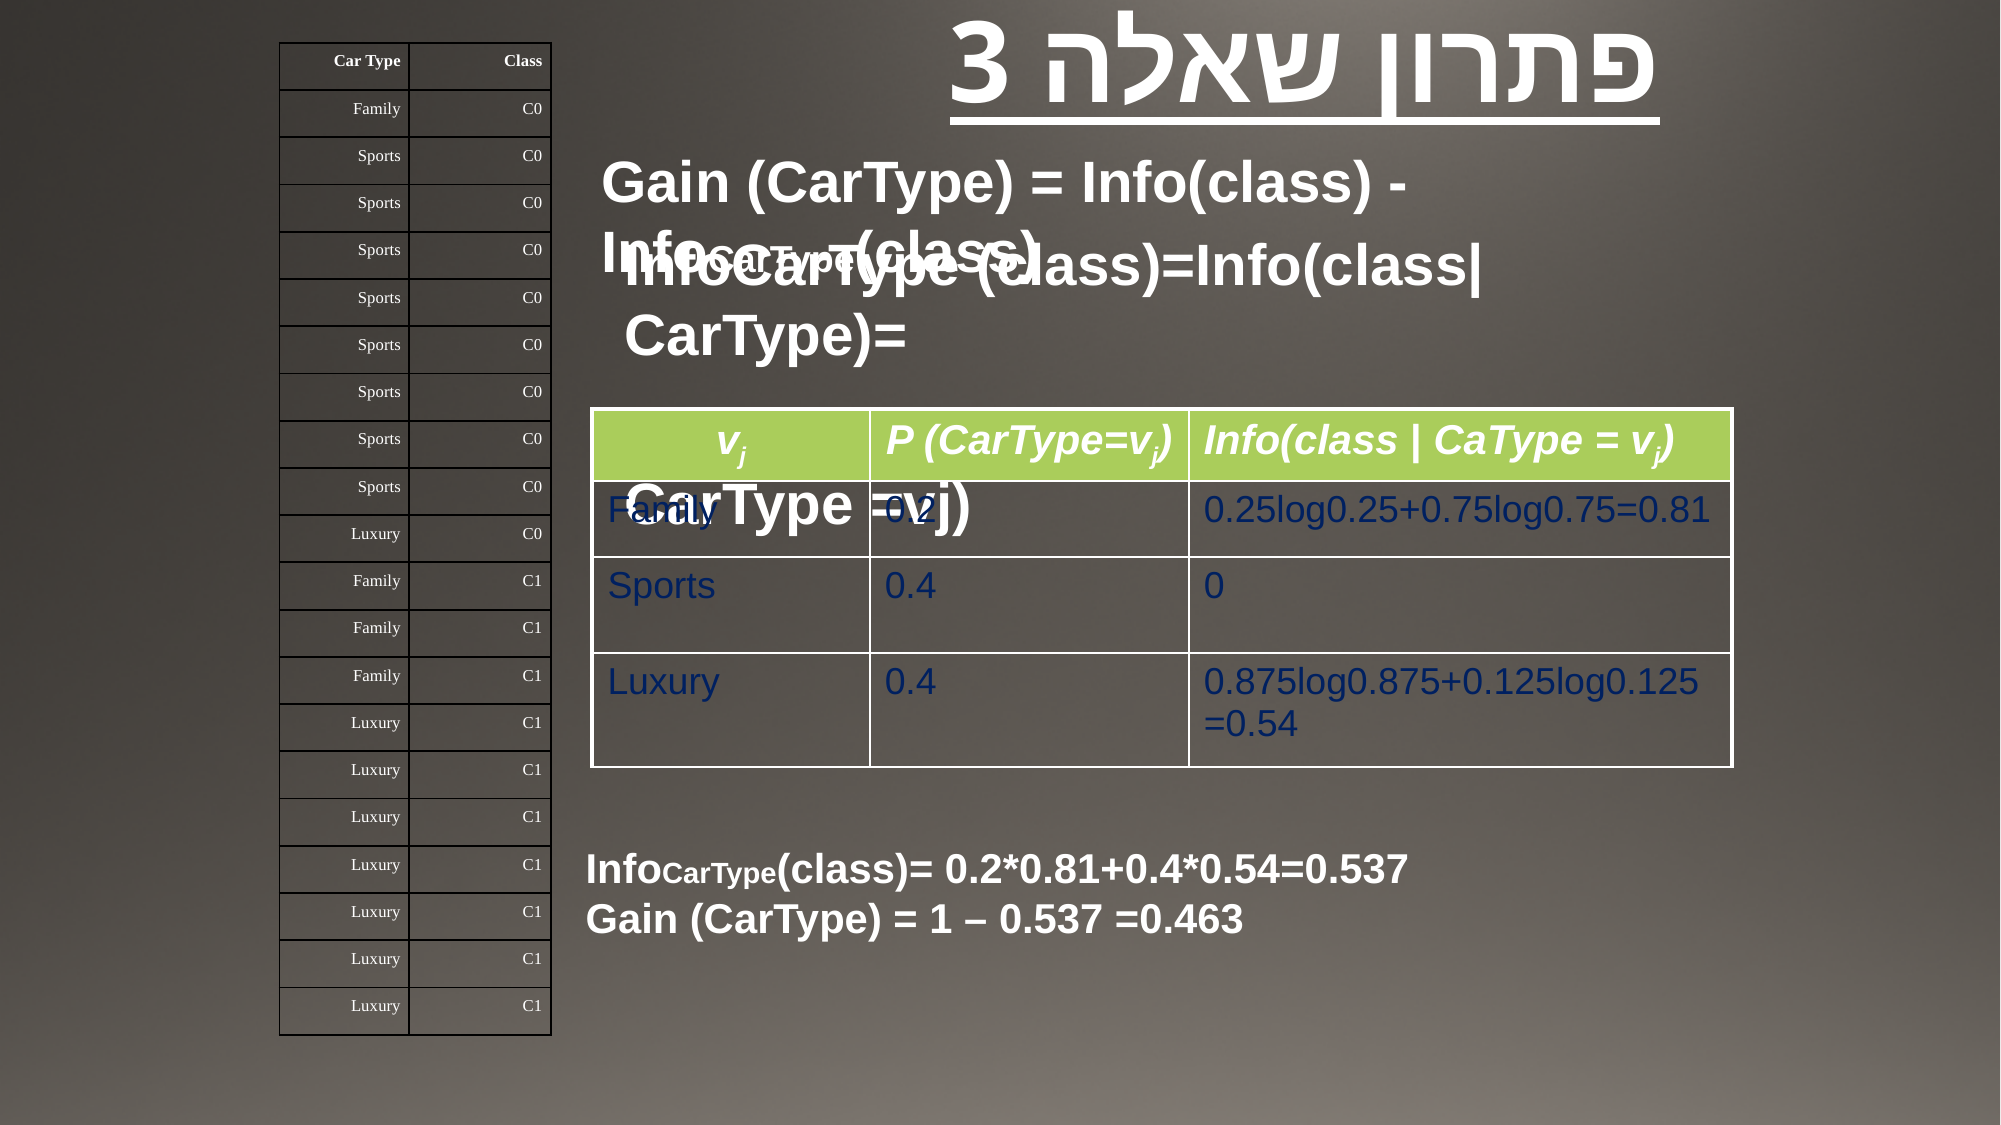

# פתרון שאלה 3
| Car Type |
| --- |
| Family |
| Sports |
| Sports |
| Sports |
| Sports |
| Sports |
| Sports |
| Sports |
| Sports |
| Luxury |
| Family |
| Family |
| Family |
| Luxury |
| Luxury |
| Luxury |
| Luxury |
| Luxury |
| Luxury |
| Luxury |
| Class |
| --- |
| C0 |
| C0 |
| C0 |
| C0 |
| C0 |
| C0 |
| C0 |
| C0 |
| C0 |
| C0 |
| C1 |
| C1 |
| C1 |
| C1 |
| C1 |
| C1 |
| C1 |
| C1 |
| C1 |
| C1 |
Gain (CarType) = Info(class) - InfoCarType(class)
InfoCarType (class)=Info(class|CarType)=
-Σj  P(CarType =vj) Info(class|CarType =vj)
| vj | P (CarType=vj) | Info(class | CaType = vj) |
| --- | --- | --- |
| Family | 0.2 | 0.25log0.25+0.75log0.75=0.81 |
| Sports | 0.4 | 0 |
| Luxury | 0.4 | 0.875log0.875+0.125log0.125=0.54 |
InfoCarType(class)= 0.2*0.81+0.4*0.54=0.537
Gain (CarType) = 1 – 0.537 =0.463